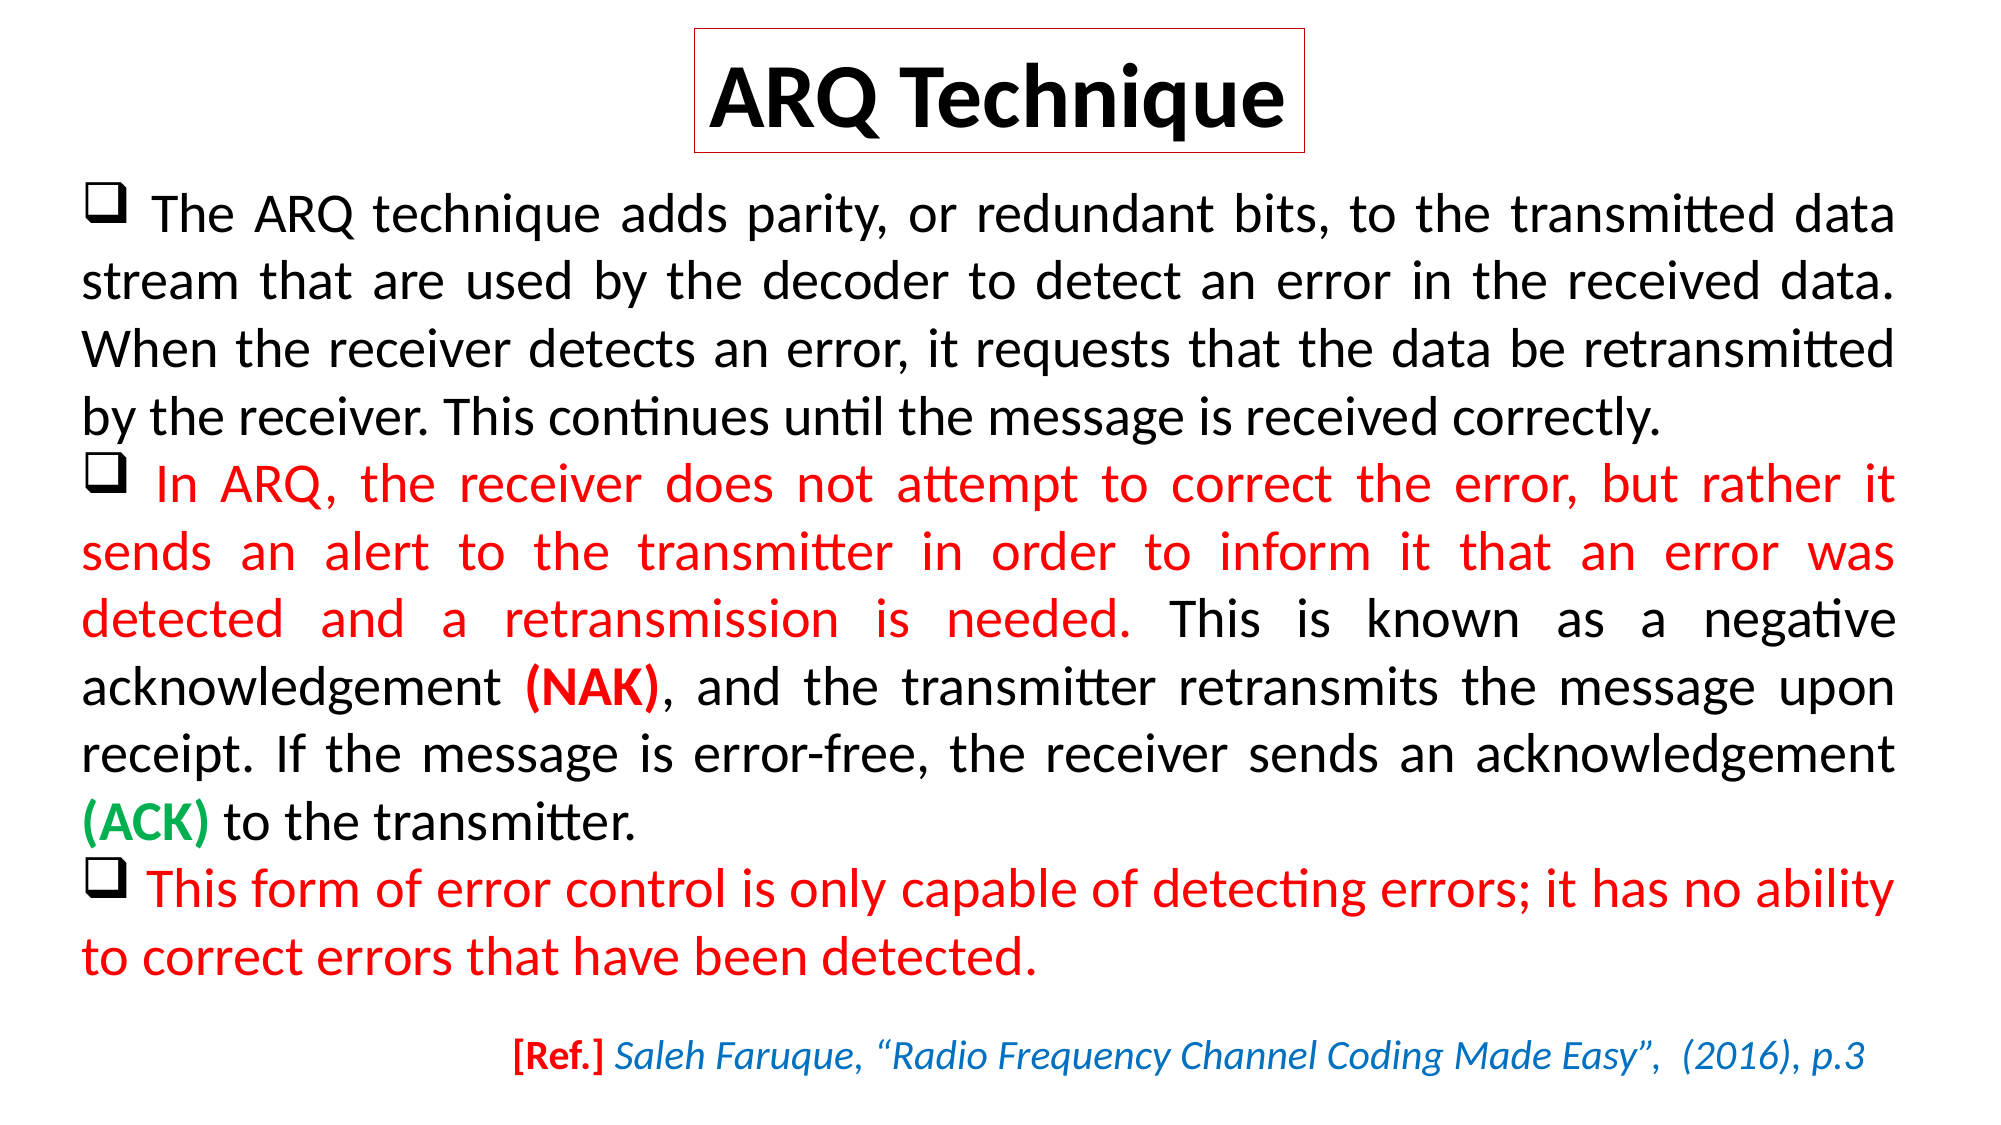

ARQ Technique
 The ARQ technique adds parity, or redundant bits, to the transmitted data stream that are used by the decoder to detect an error in the received data. When the receiver detects an error, it requests that the data be retransmitted by the receiver. This continues until the message is received correctly.
 In ARQ, the receiver does not attempt to correct the error, but rather it sends an alert to the transmitter in order to inform it that an error was detected and a retransmission is needed. This is known as a negative acknowledgement (NAK), and the transmitter retransmits the message upon receipt. If the message is error-free, the receiver sends an acknowledgement (ACK) to the transmitter.
 This form of error control is only capable of detecting errors; it has no ability to correct errors that have been detected.
[Ref.] Saleh Faruque, “Radio Frequency Channel Coding Made Easy”,  (2016), p.3